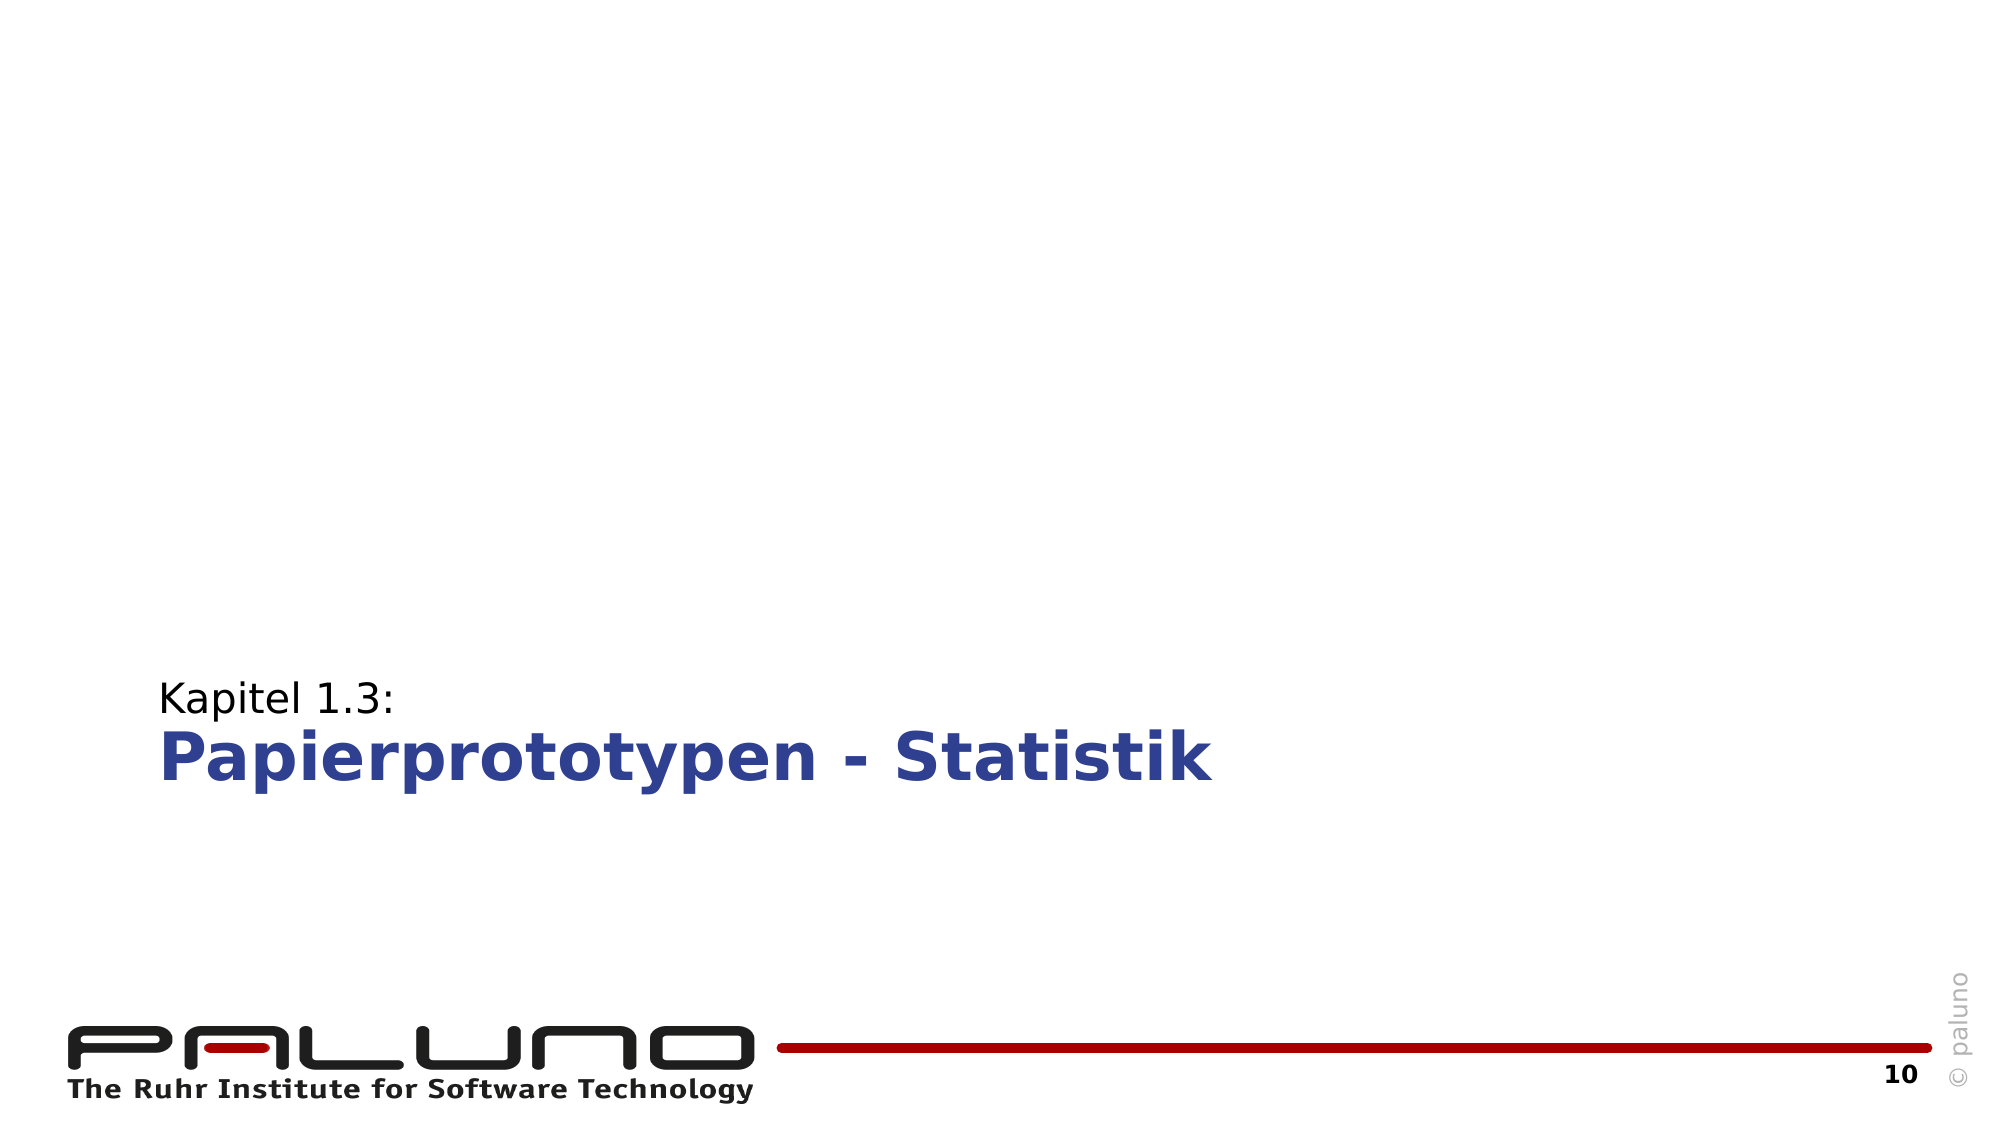

Kapitel 1.3:
# Papierprototypen - Statistik
10